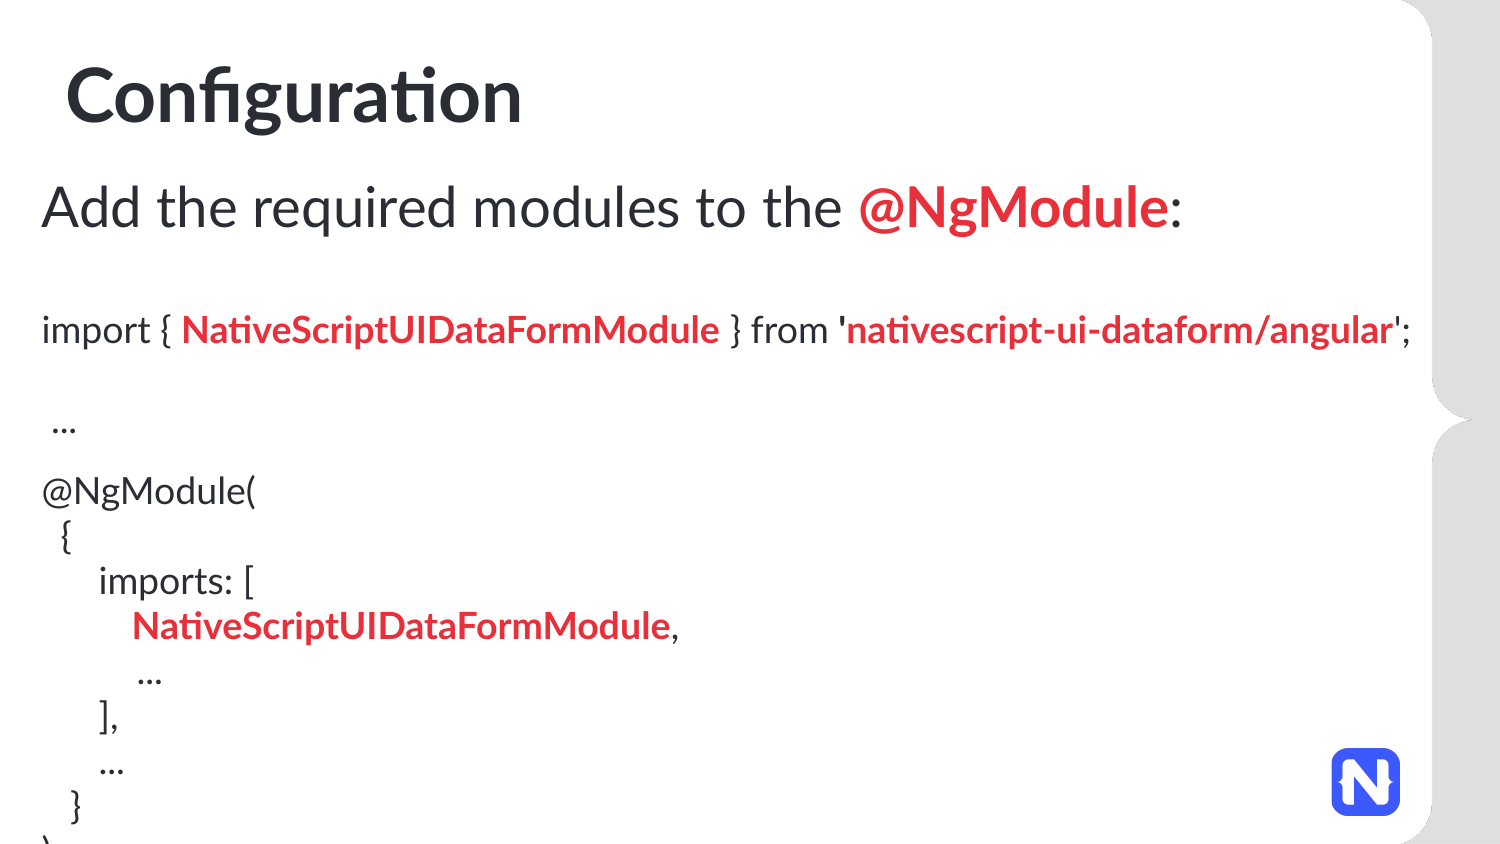

# Configuration
Add the required modules to the @NgModule:

import { NativeScriptUIDataFormModule } from 'nativescript-ui-dataform/angular';

 ...

@NgModule(
  {
      imports: [
          NativeScriptUIDataFormModule,
          ...
      ],
      ...
   }
)